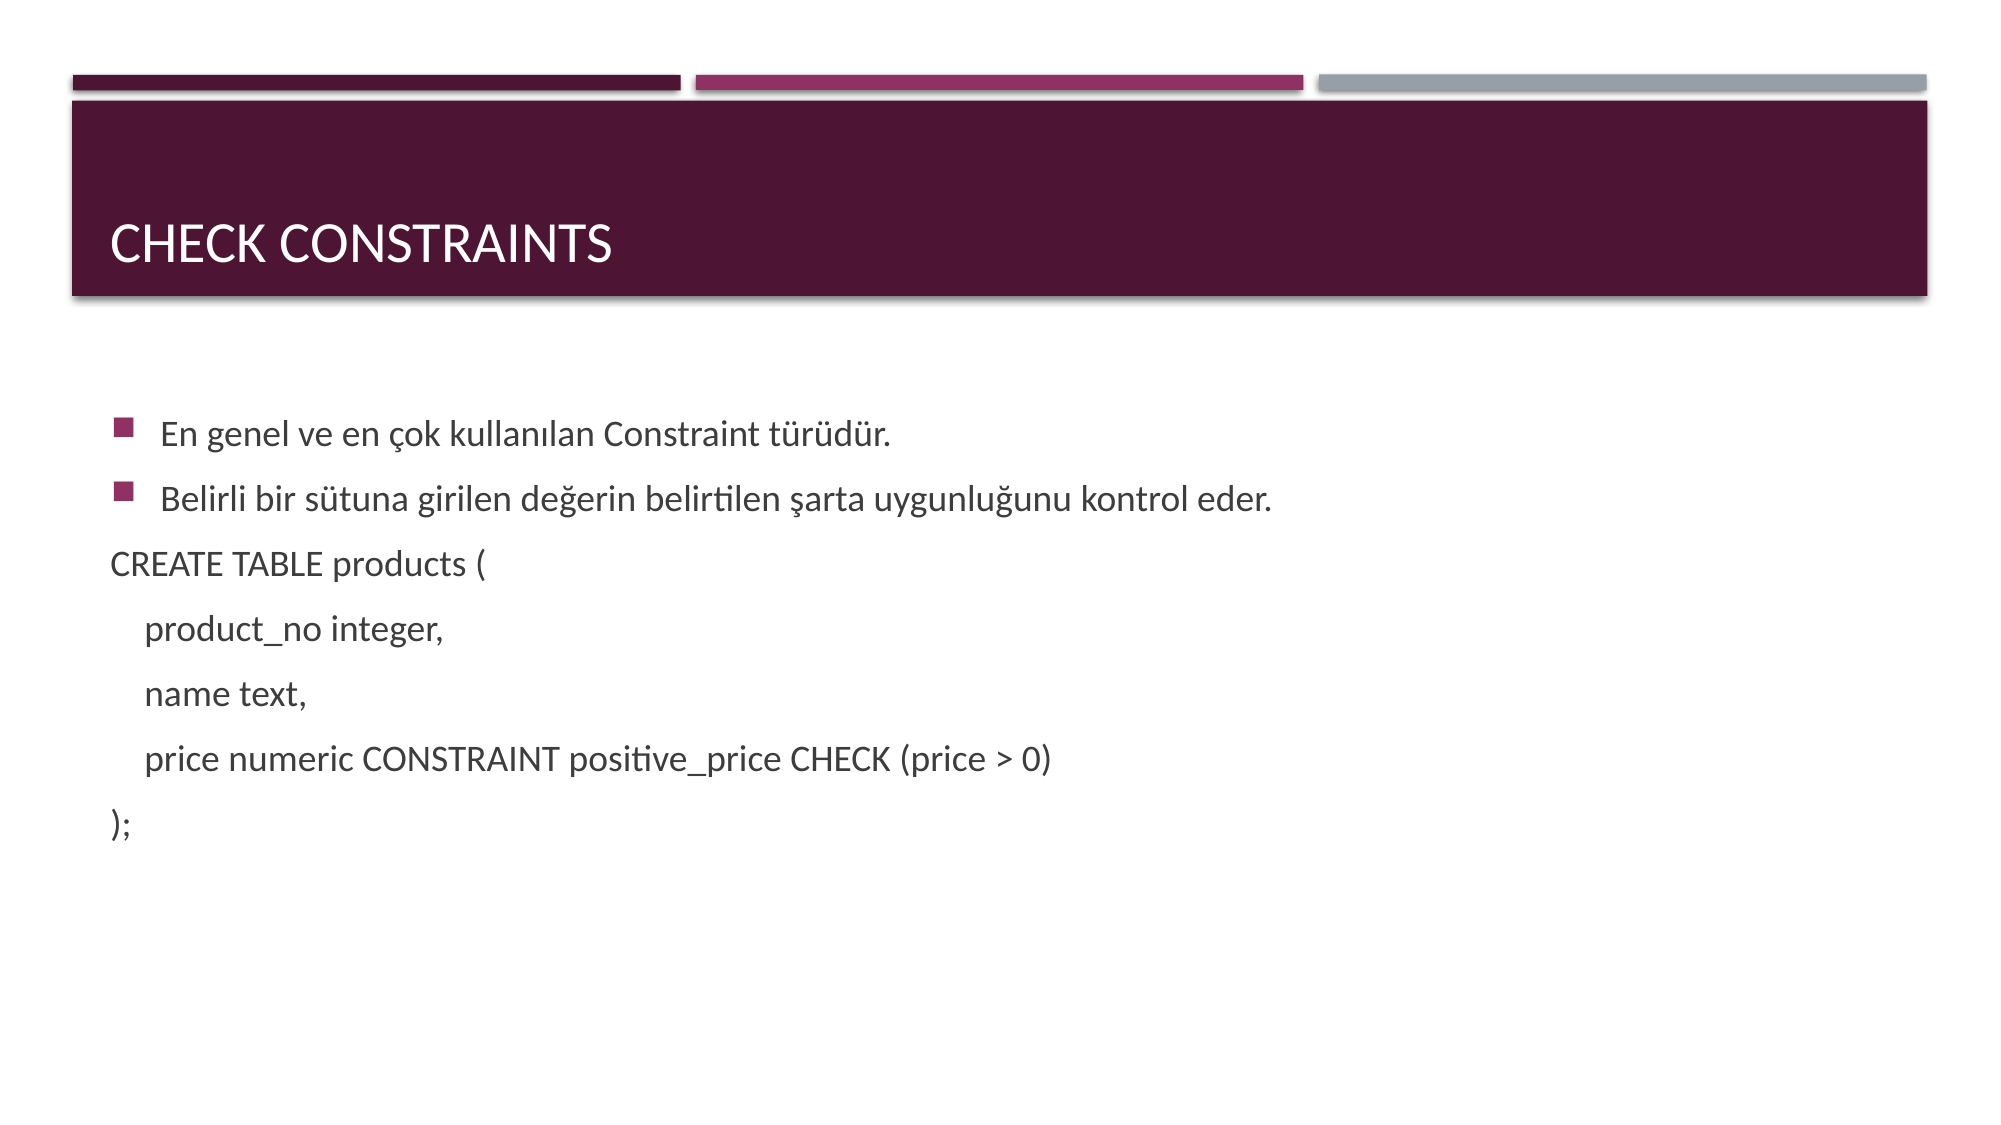

# Check constraınts
En genel ve en çok kullanılan Constraint türüdür.
Belirli bir sütuna girilen değerin belirtilen şarta uygunluğunu kontrol eder.
CREATE TABLE products (
    product_no integer,
    name text,
    price numeric CONSTRAINT positive_price CHECK (price > 0)
);